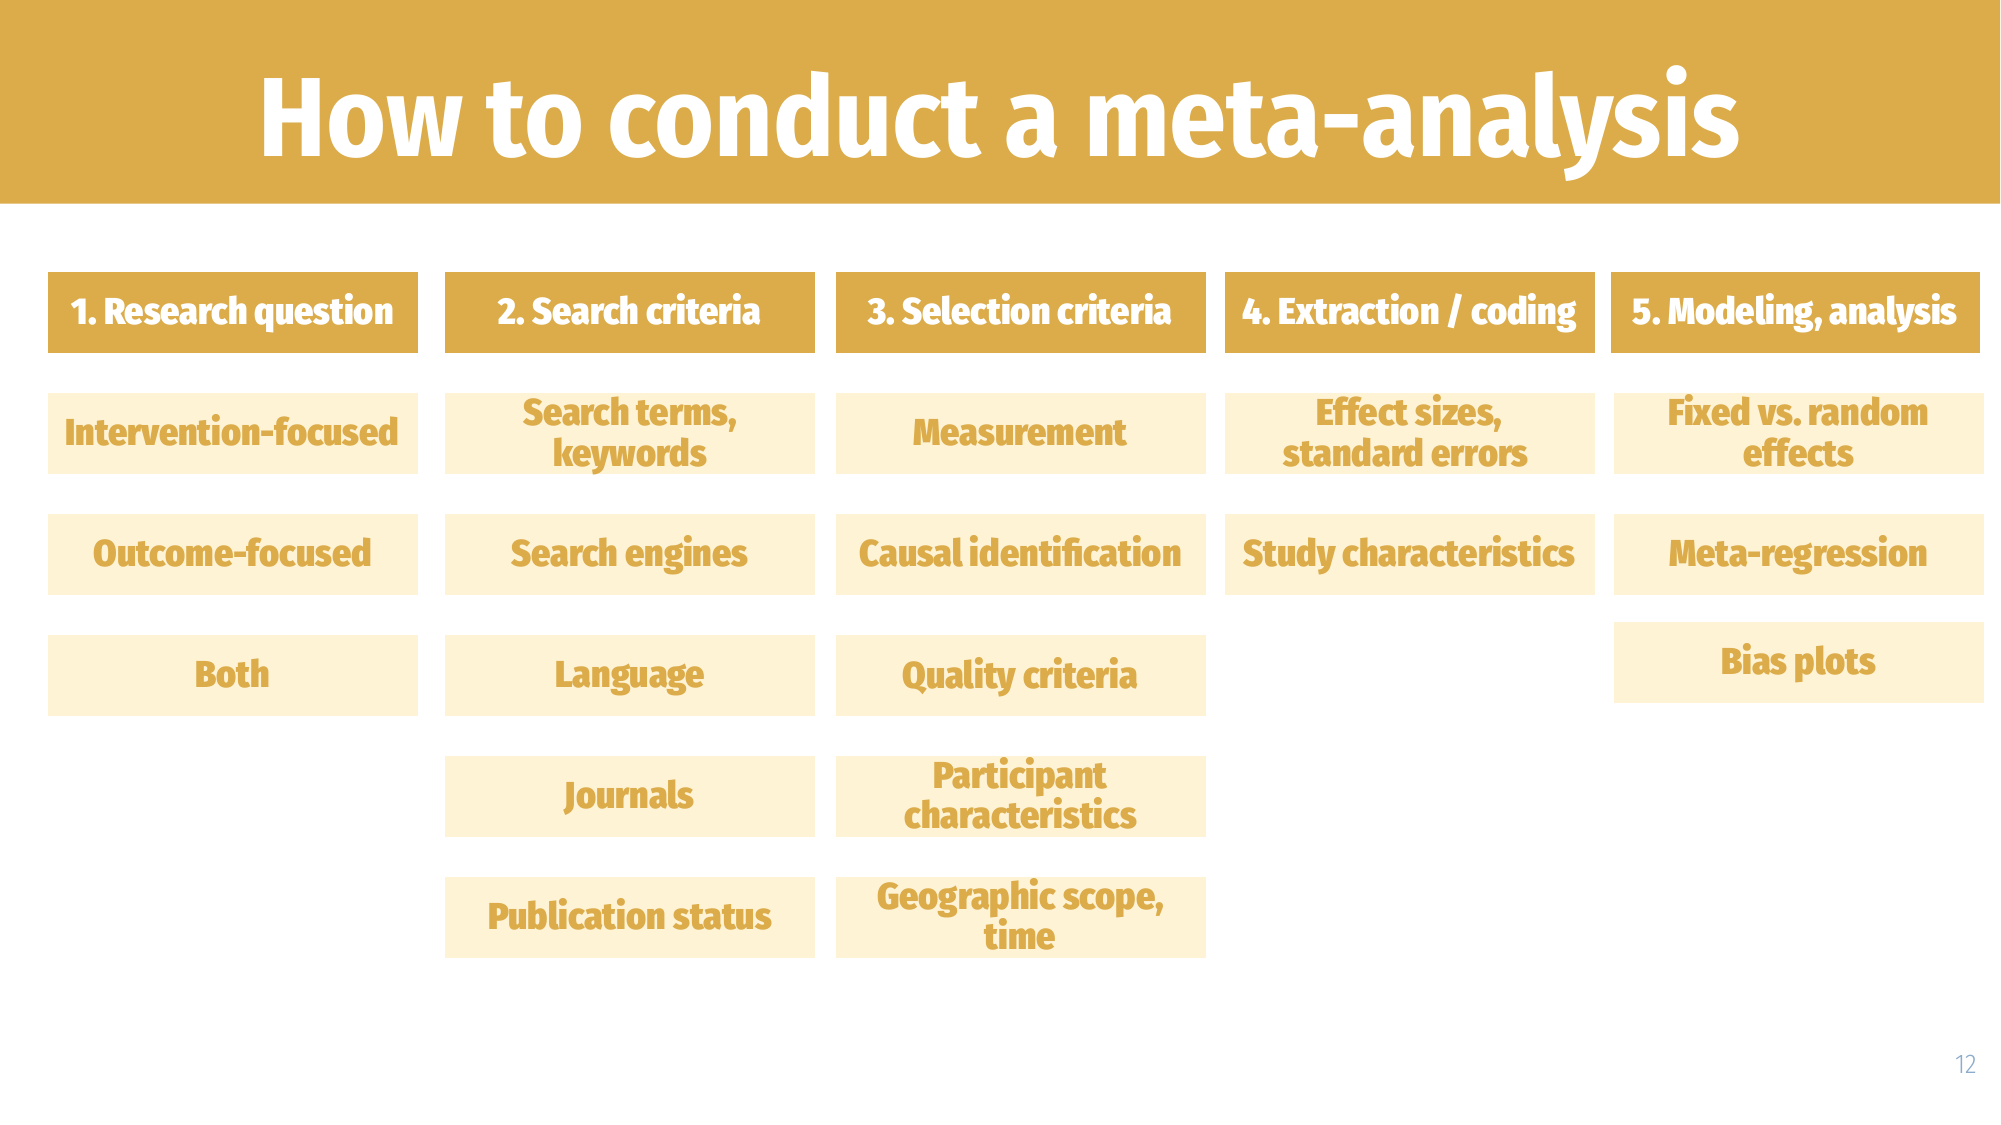

# How to conduct a meta-analysis
1. Research question
2. Search criteria
3. Selection criteria
4. Extraction / coding
5. Modeling, analysis
Intervention-focused
Search terms, keywords
Measurement
Effect sizes,
standard errors
Fixed vs. random effects
Causal identification
Study characteristics
Meta-regression
Outcome-focused
Search engines
Bias plots
Both
Language
Quality criteria
Journals
Participant characteristics
Publication status
Geographic scope, time
12